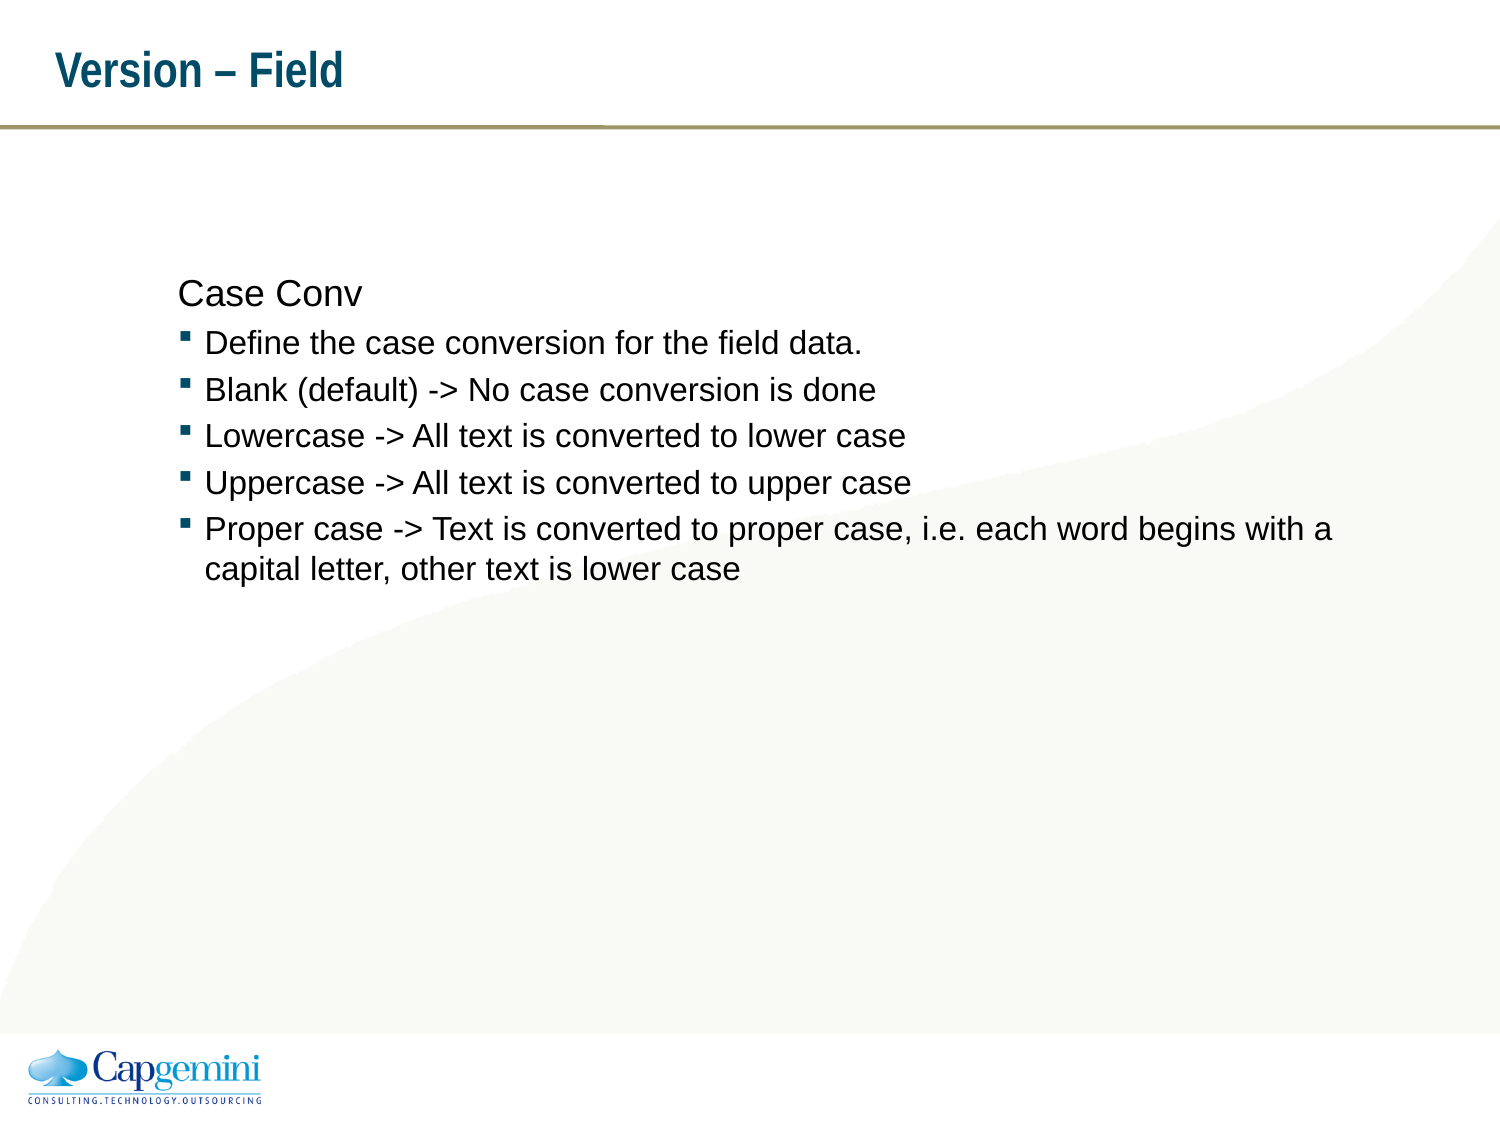

# Version – Field
Case Conv
Define the case conversion for the field data.
Blank (default) -> No case conversion is done
Lowercase -> All text is converted to lower case
Uppercase -> All text is converted to upper case
Proper case -> Text is converted to proper case, i.e. each word begins with a capital letter, other text is lower case